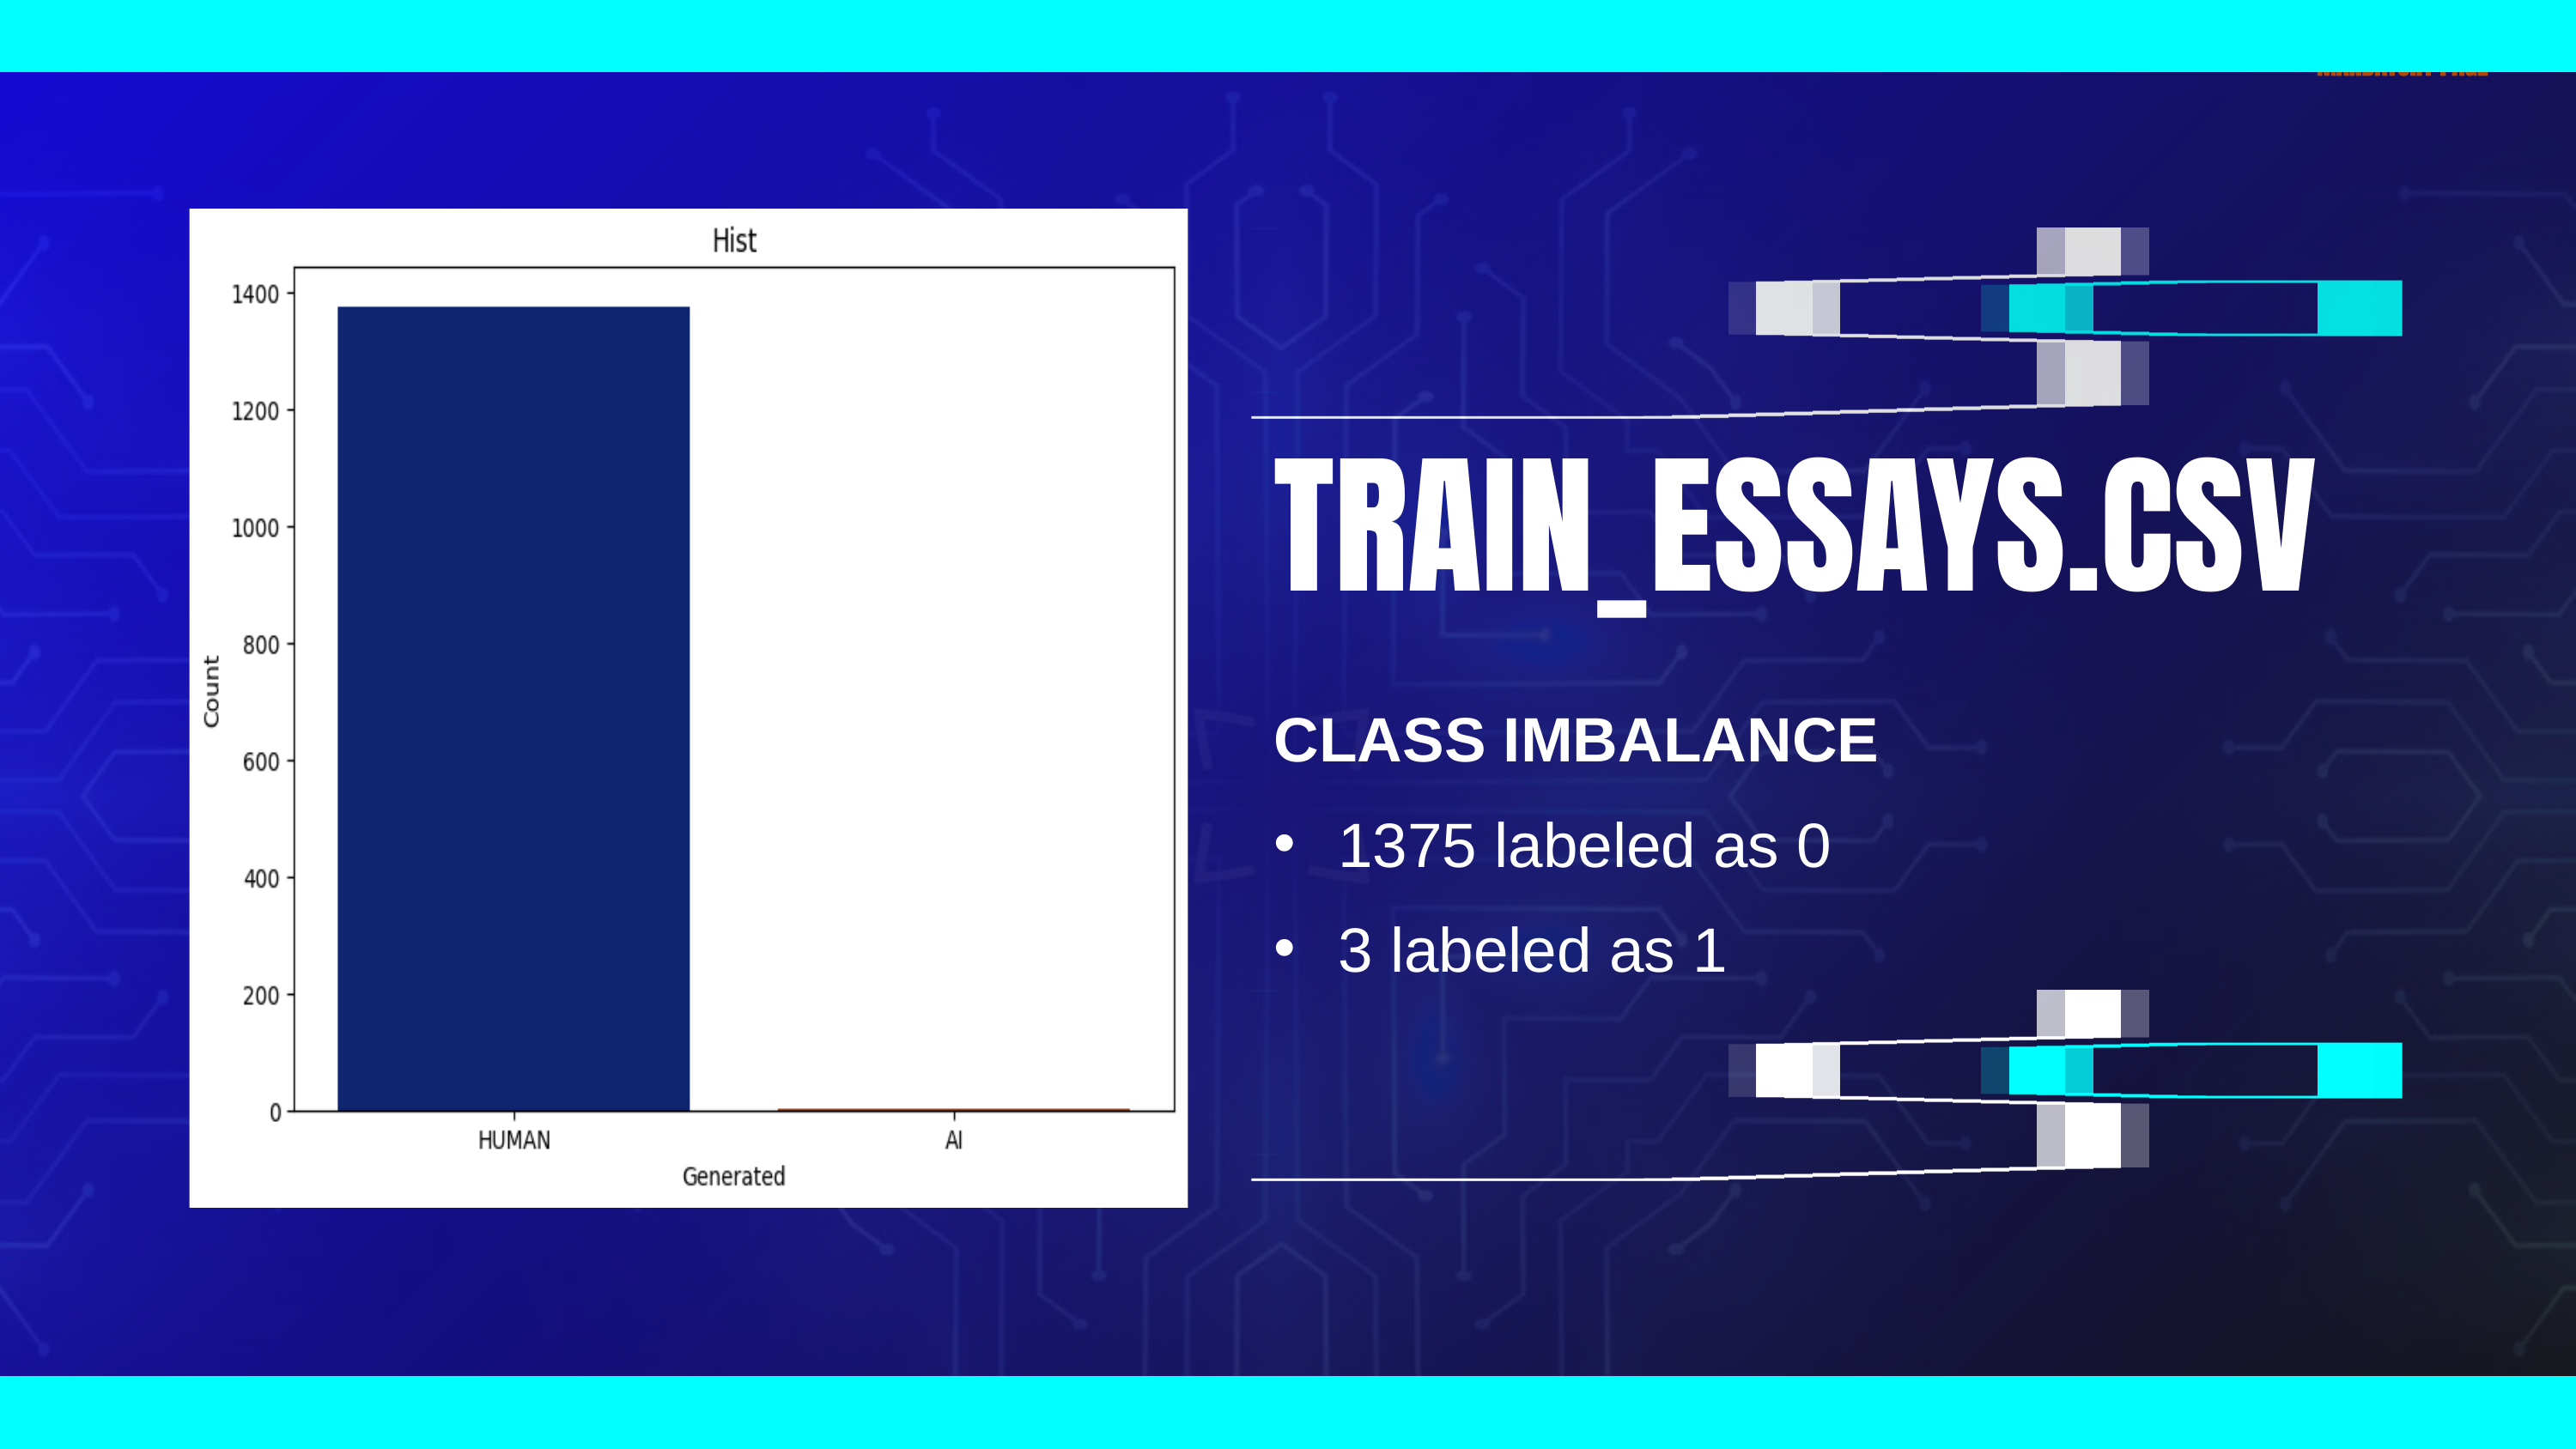

MANDATORY PAGE

TRAIN_ESSAYS.CSV

CLASS IMBALANCE
1375 labeled as 0
3 labeled as 1